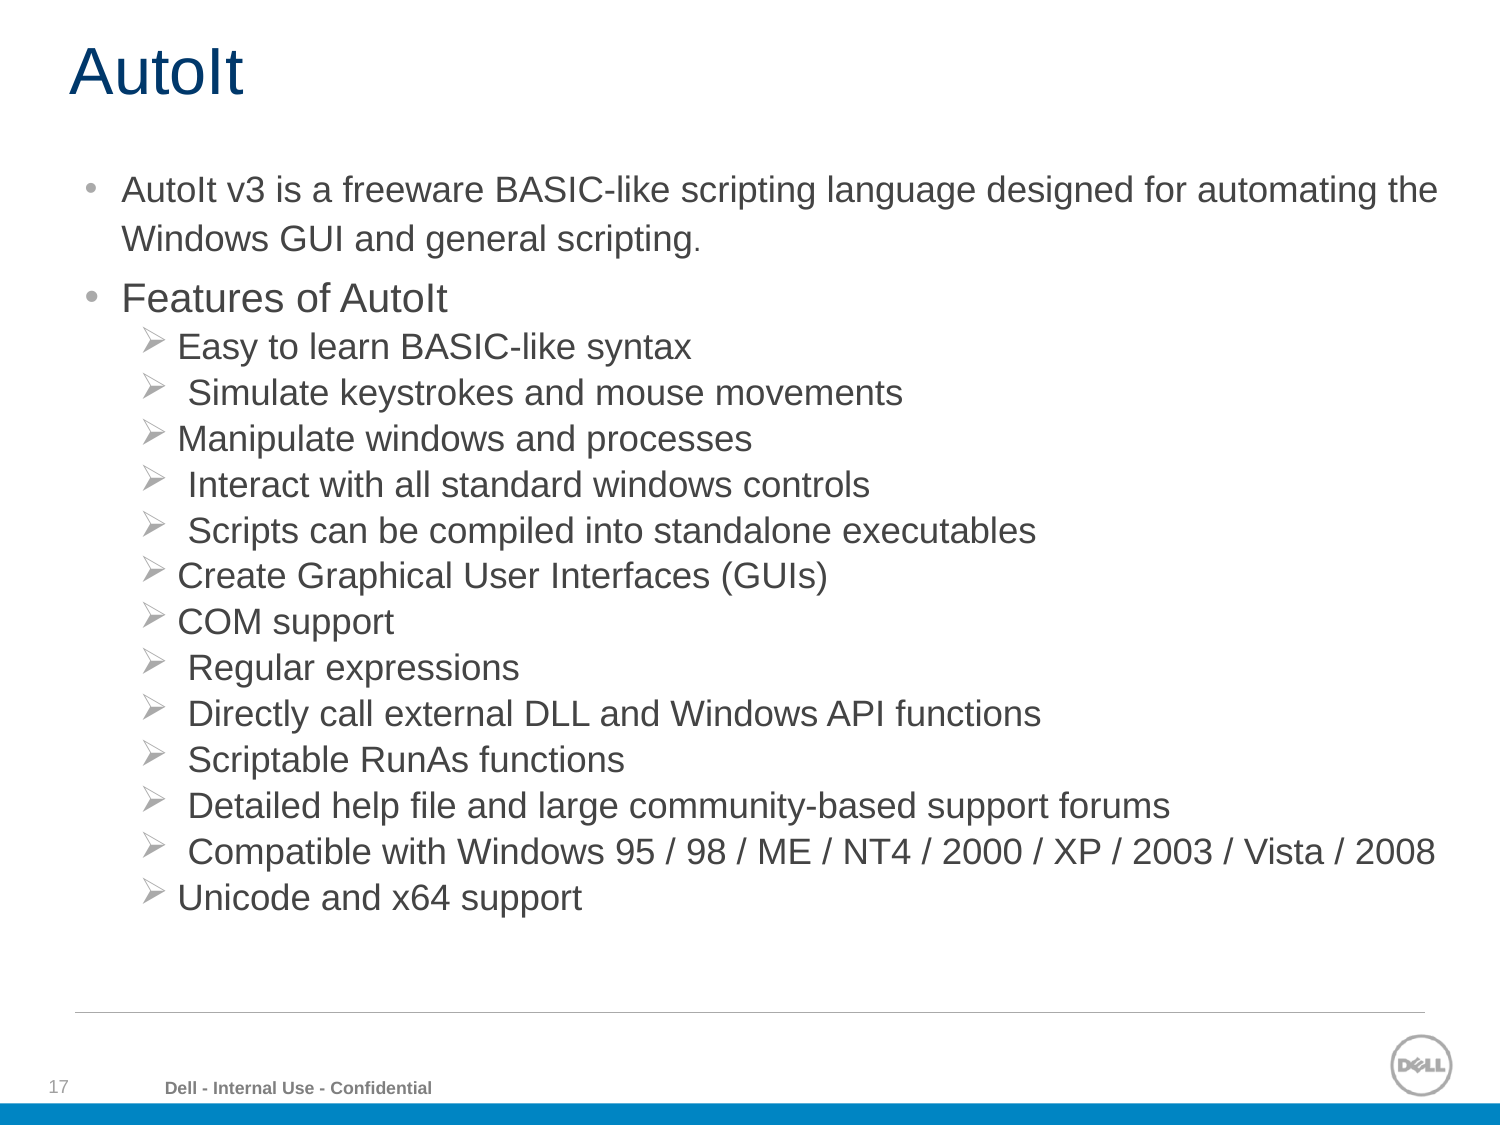

# AutoIt
AutoIt v3 is a freeware BASIC-like scripting language designed for automating the Windows GUI and general scripting.
Features of AutoIt
Easy to learn BASIC-like syntax
 Simulate keystrokes and mouse movements
Manipulate windows and processes
 Interact with all standard windows controls
 Scripts can be compiled into standalone executables
Create Graphical User Interfaces (GUIs)
COM support
 Regular expressions
 Directly call external DLL and Windows API functions
 Scriptable RunAs functions
 Detailed help file and large community-based support forums
 Compatible with Windows 95 / 98 / ME / NT4 / 2000 / XP / 2003 / Vista / 2008
Unicode and x64 support